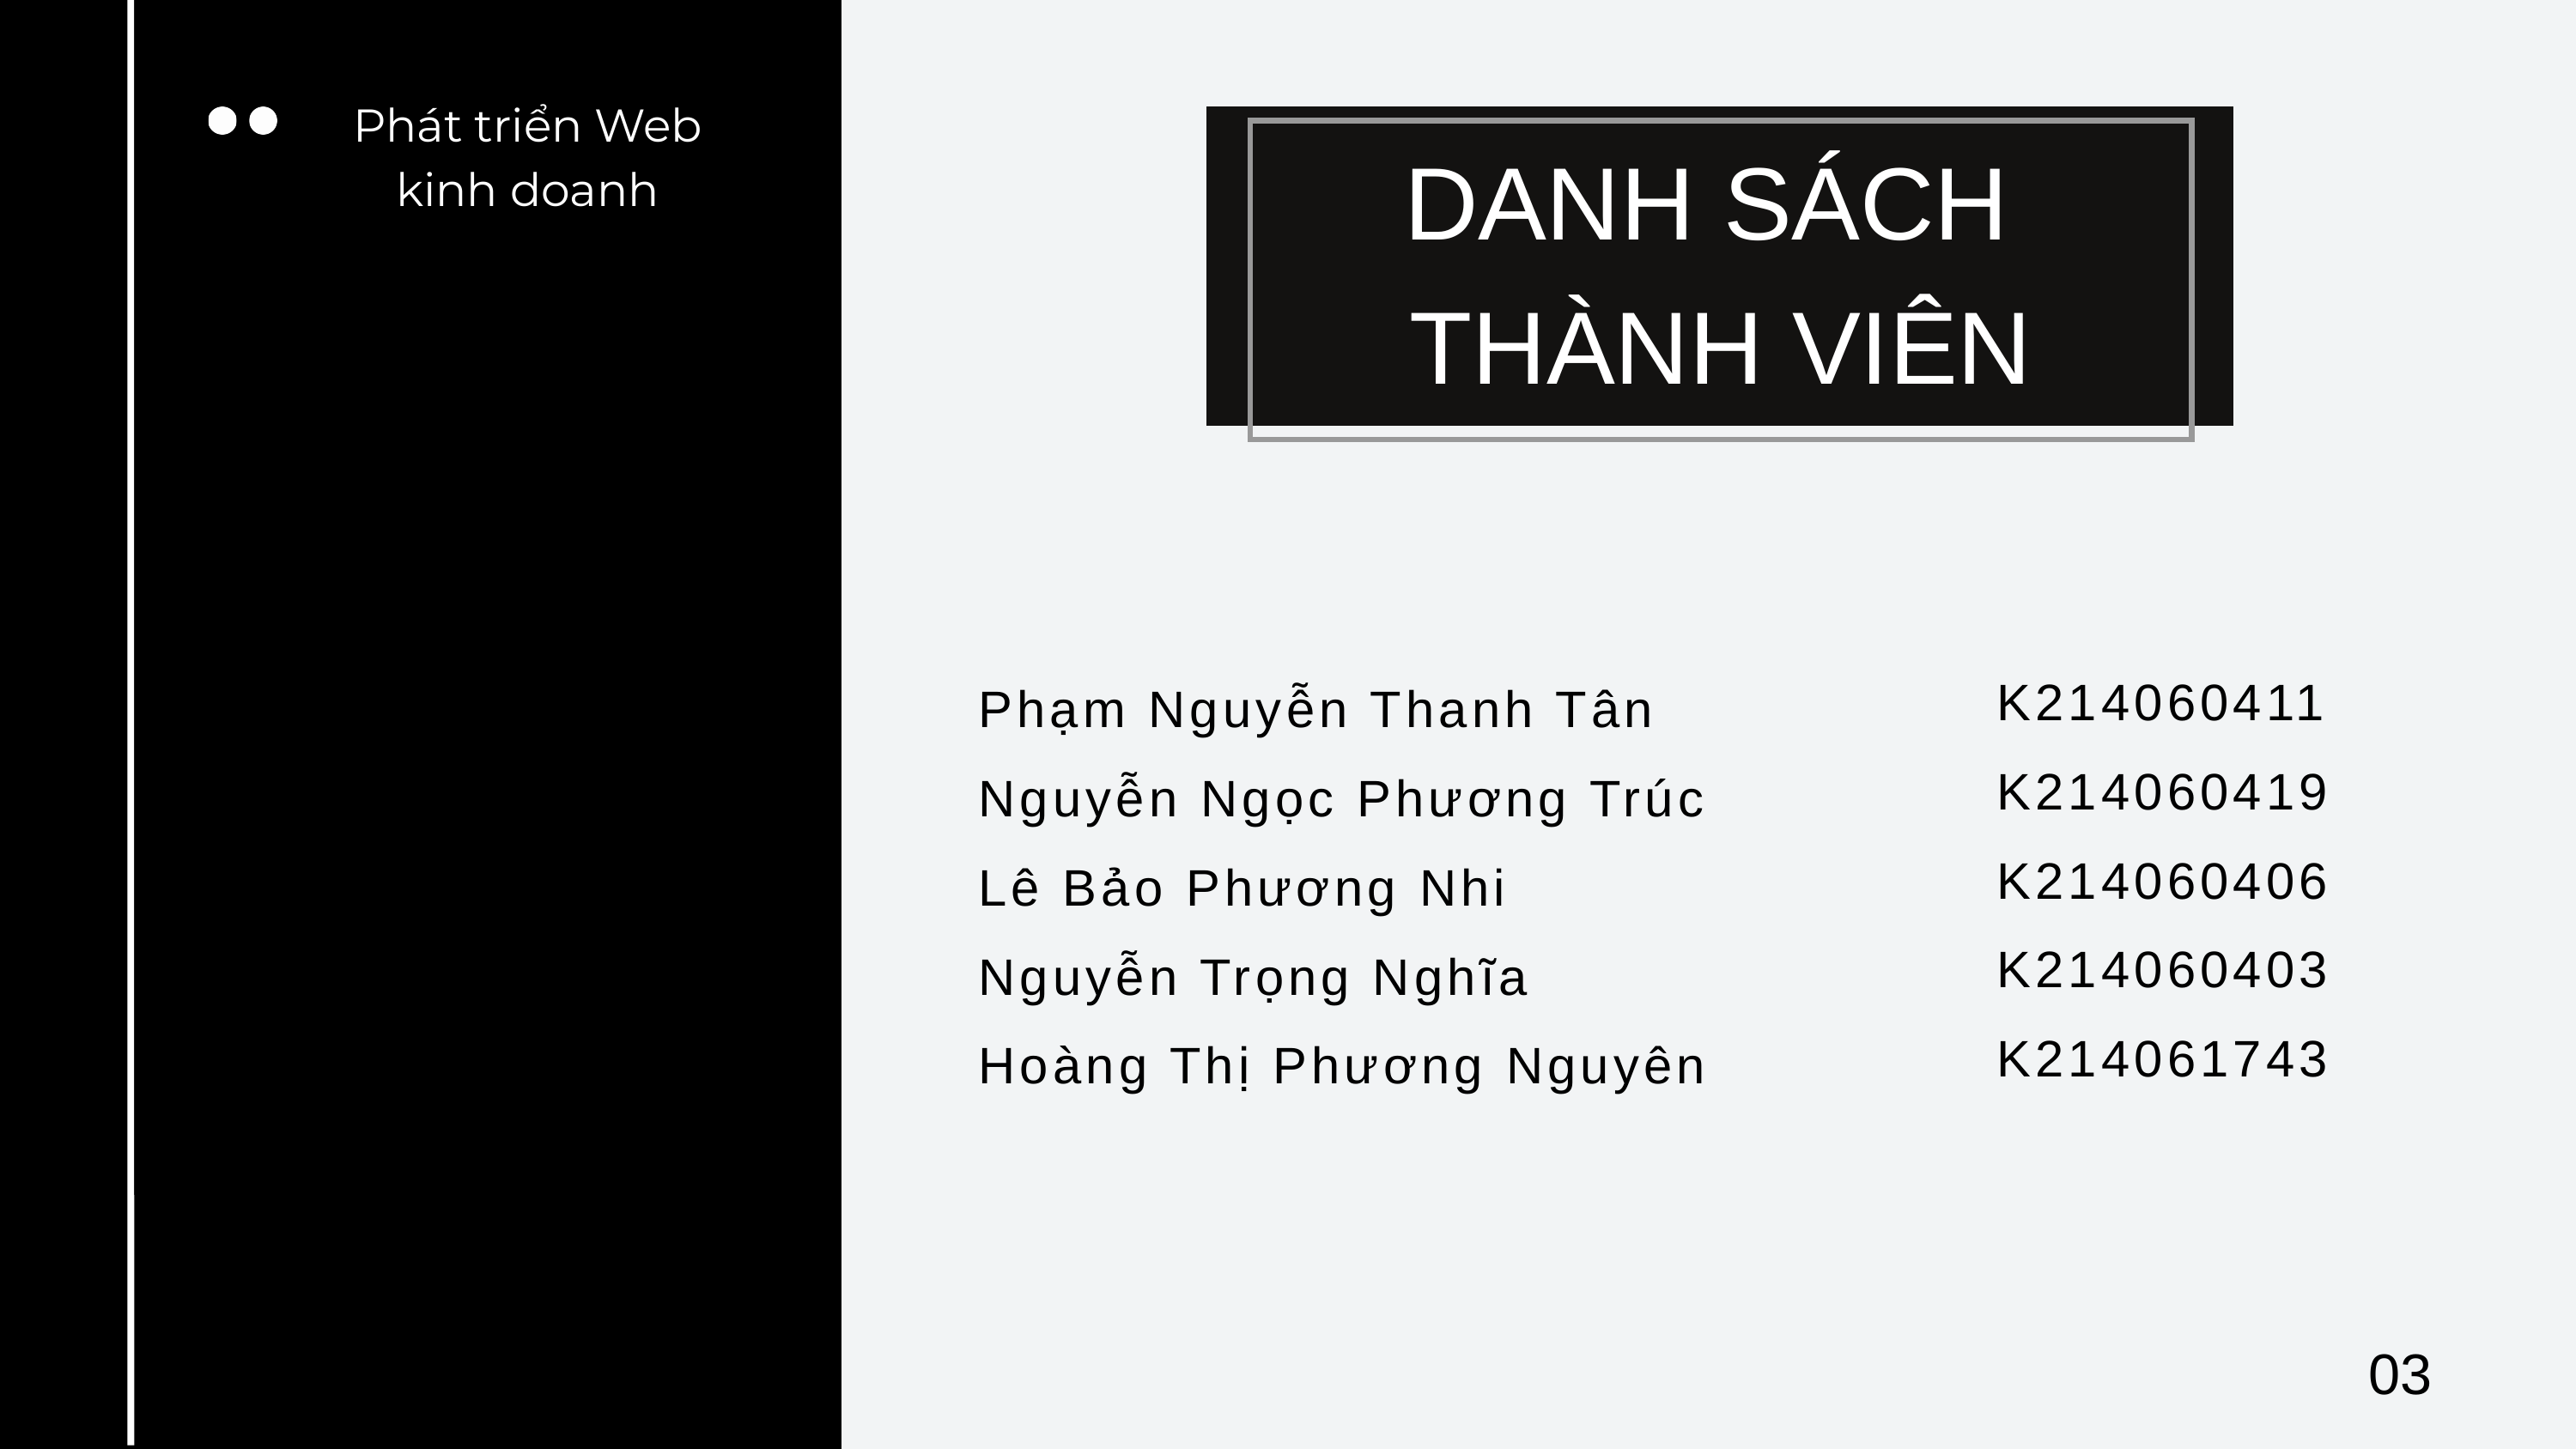

Phát triển Web kinh doanh

DANH SÁCH
THÀNH VIÊN

K214060411
K214060419
K214060406
K214060403
K214061743

Phạm Nguyễn Thanh Tân
Nguyễn Ngọc Phương Trúc
Lê Bảo Phương Nhi
Nguyễn Trọng Nghĩa
Hoàng Thị Phương Nguyên

03